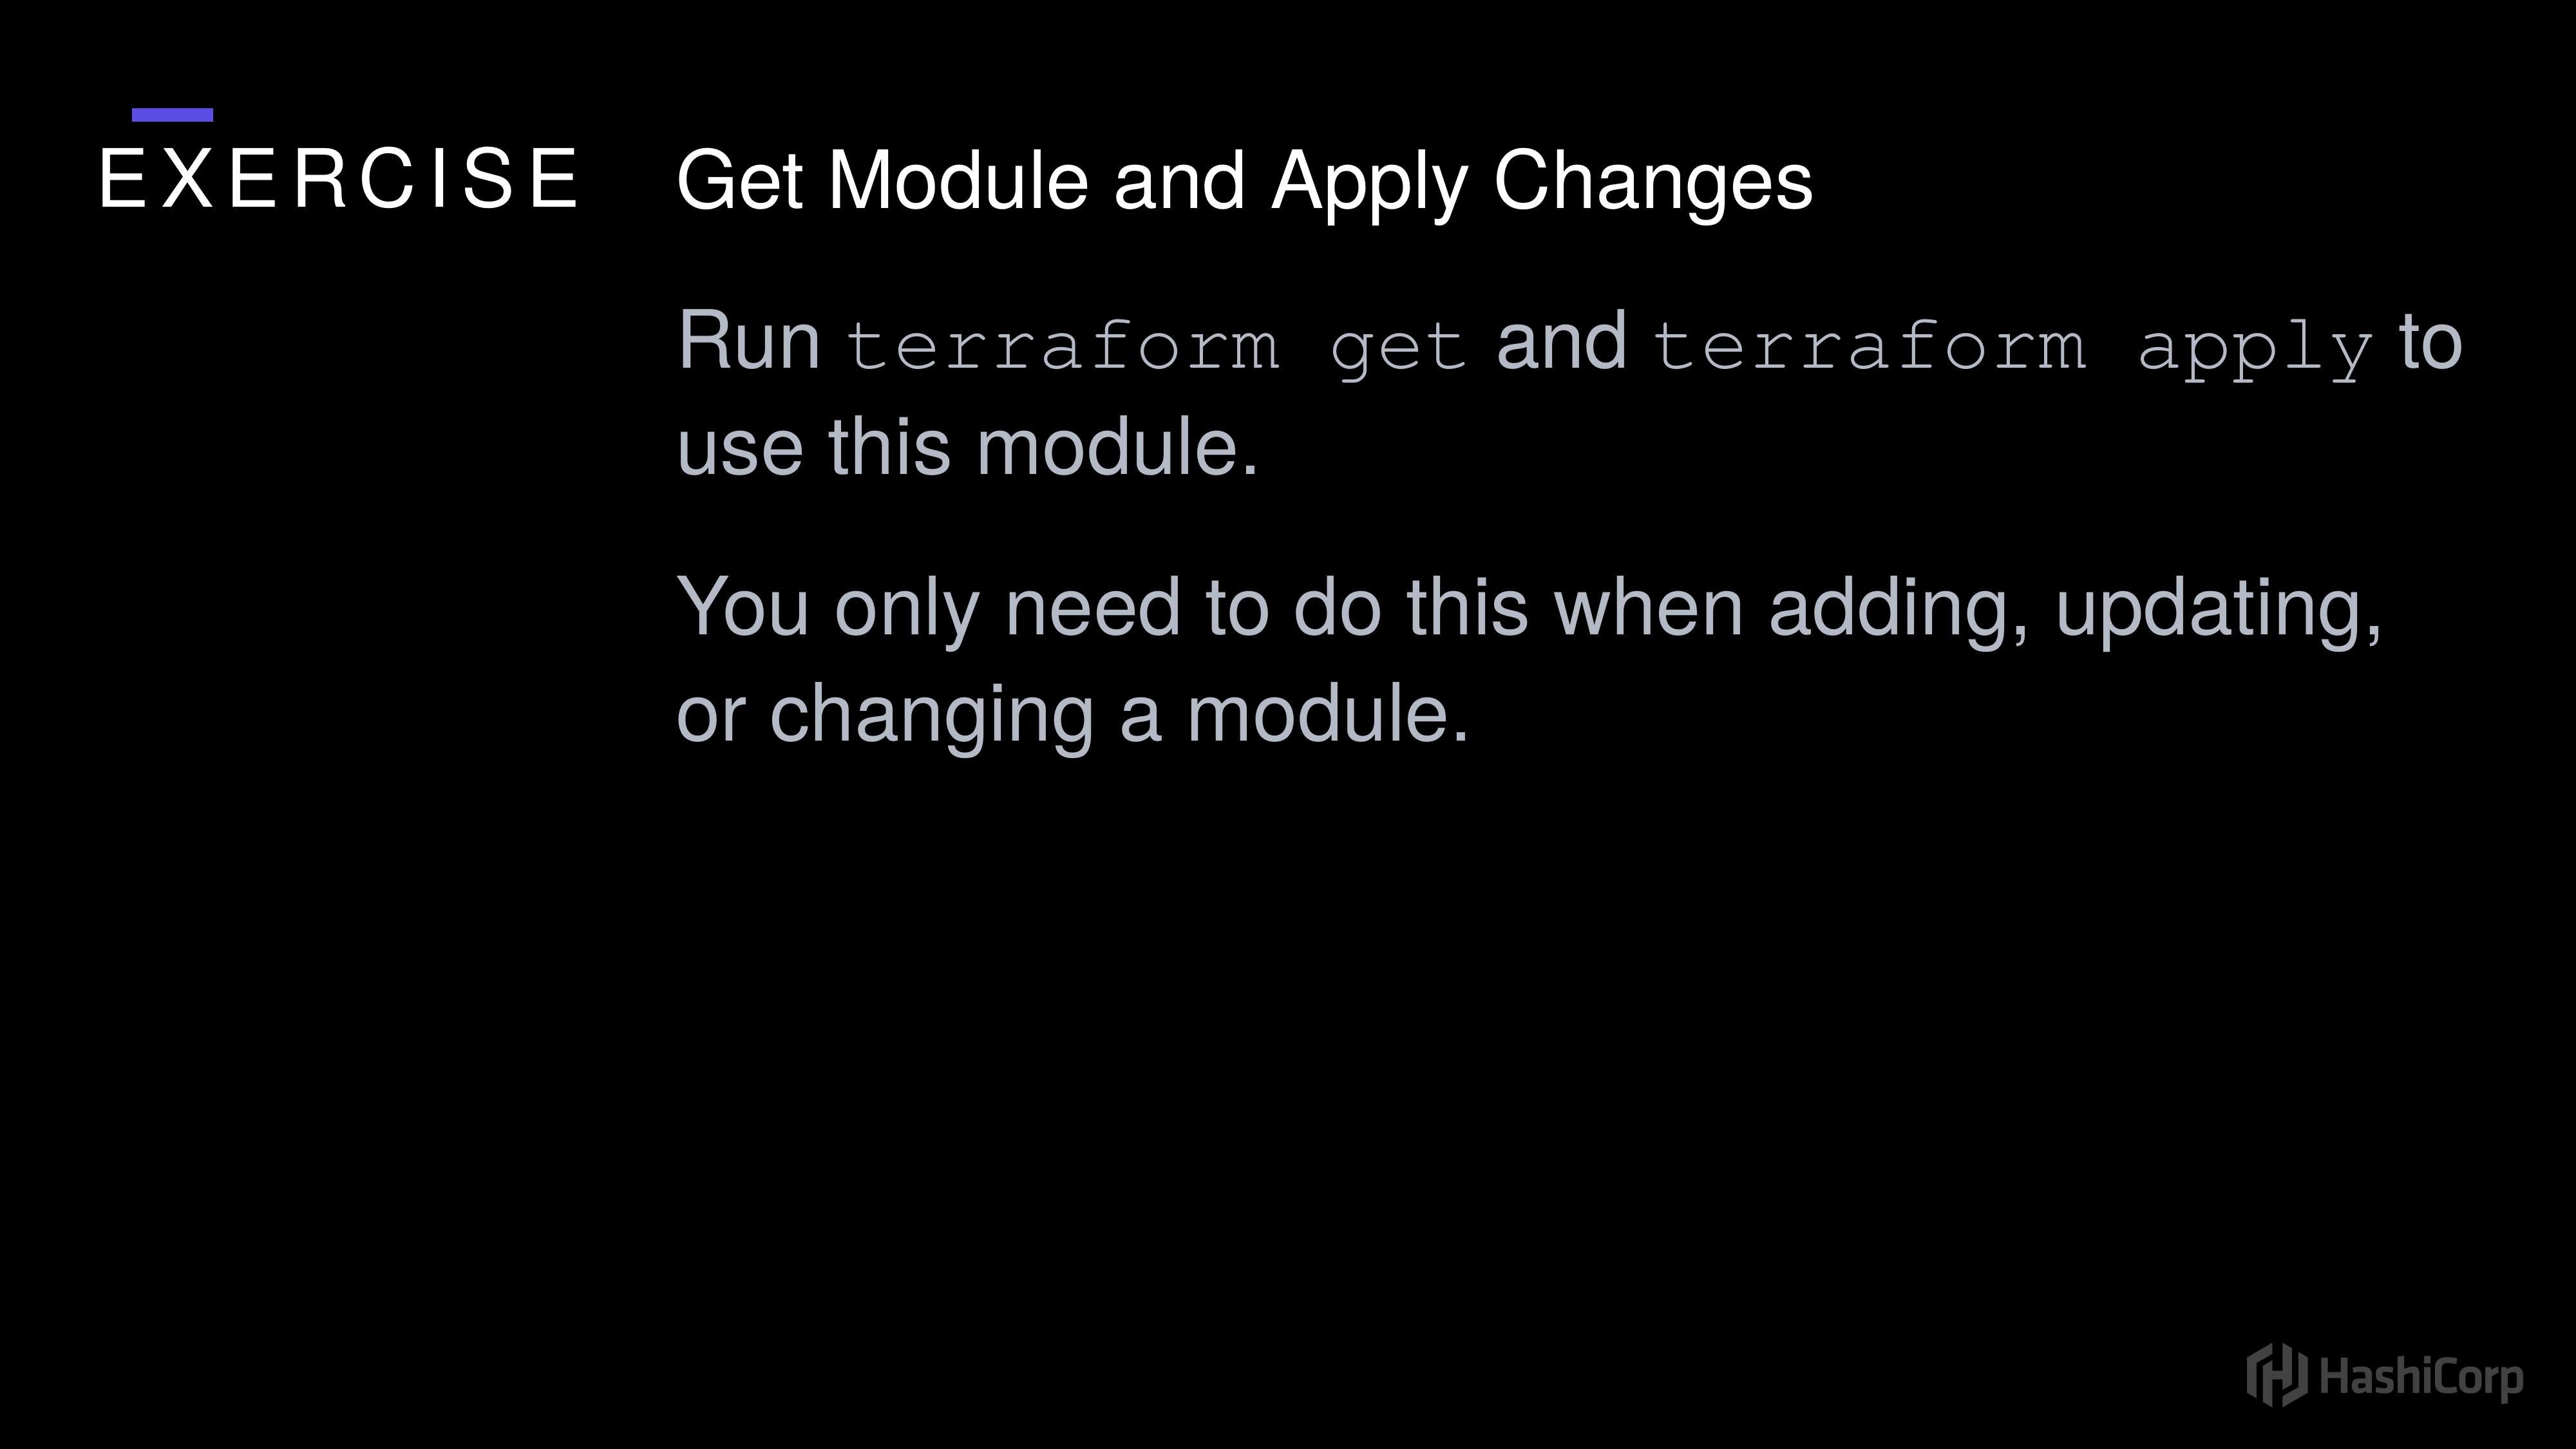

Get Module and Apply Changes
Run terraform get and terraform apply to use this module.
You only need to do this when adding, updating, or changing a module.
163